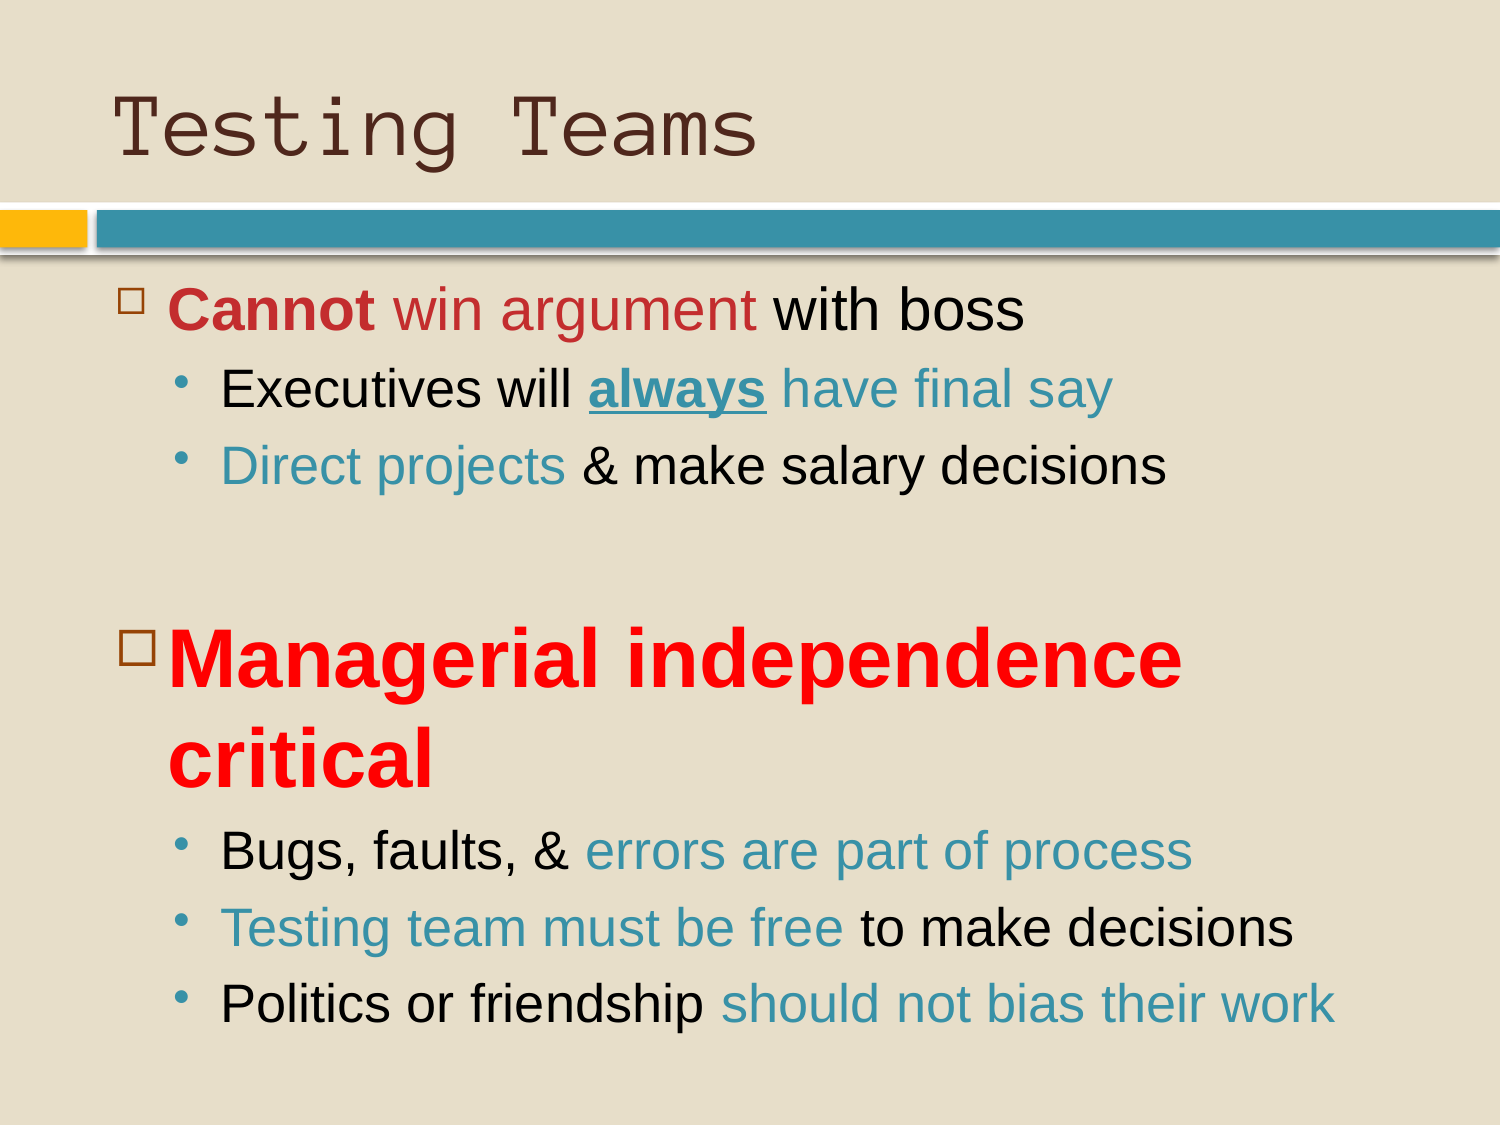

# Testing Teams
Cannot win argument with boss
Executives will always have final say
Direct projects & make salary decisions

Managerial independence critical
Bugs, faults, & errors are part of process
Testing team must be free to make decisions
Politics or friendship should not bias their work